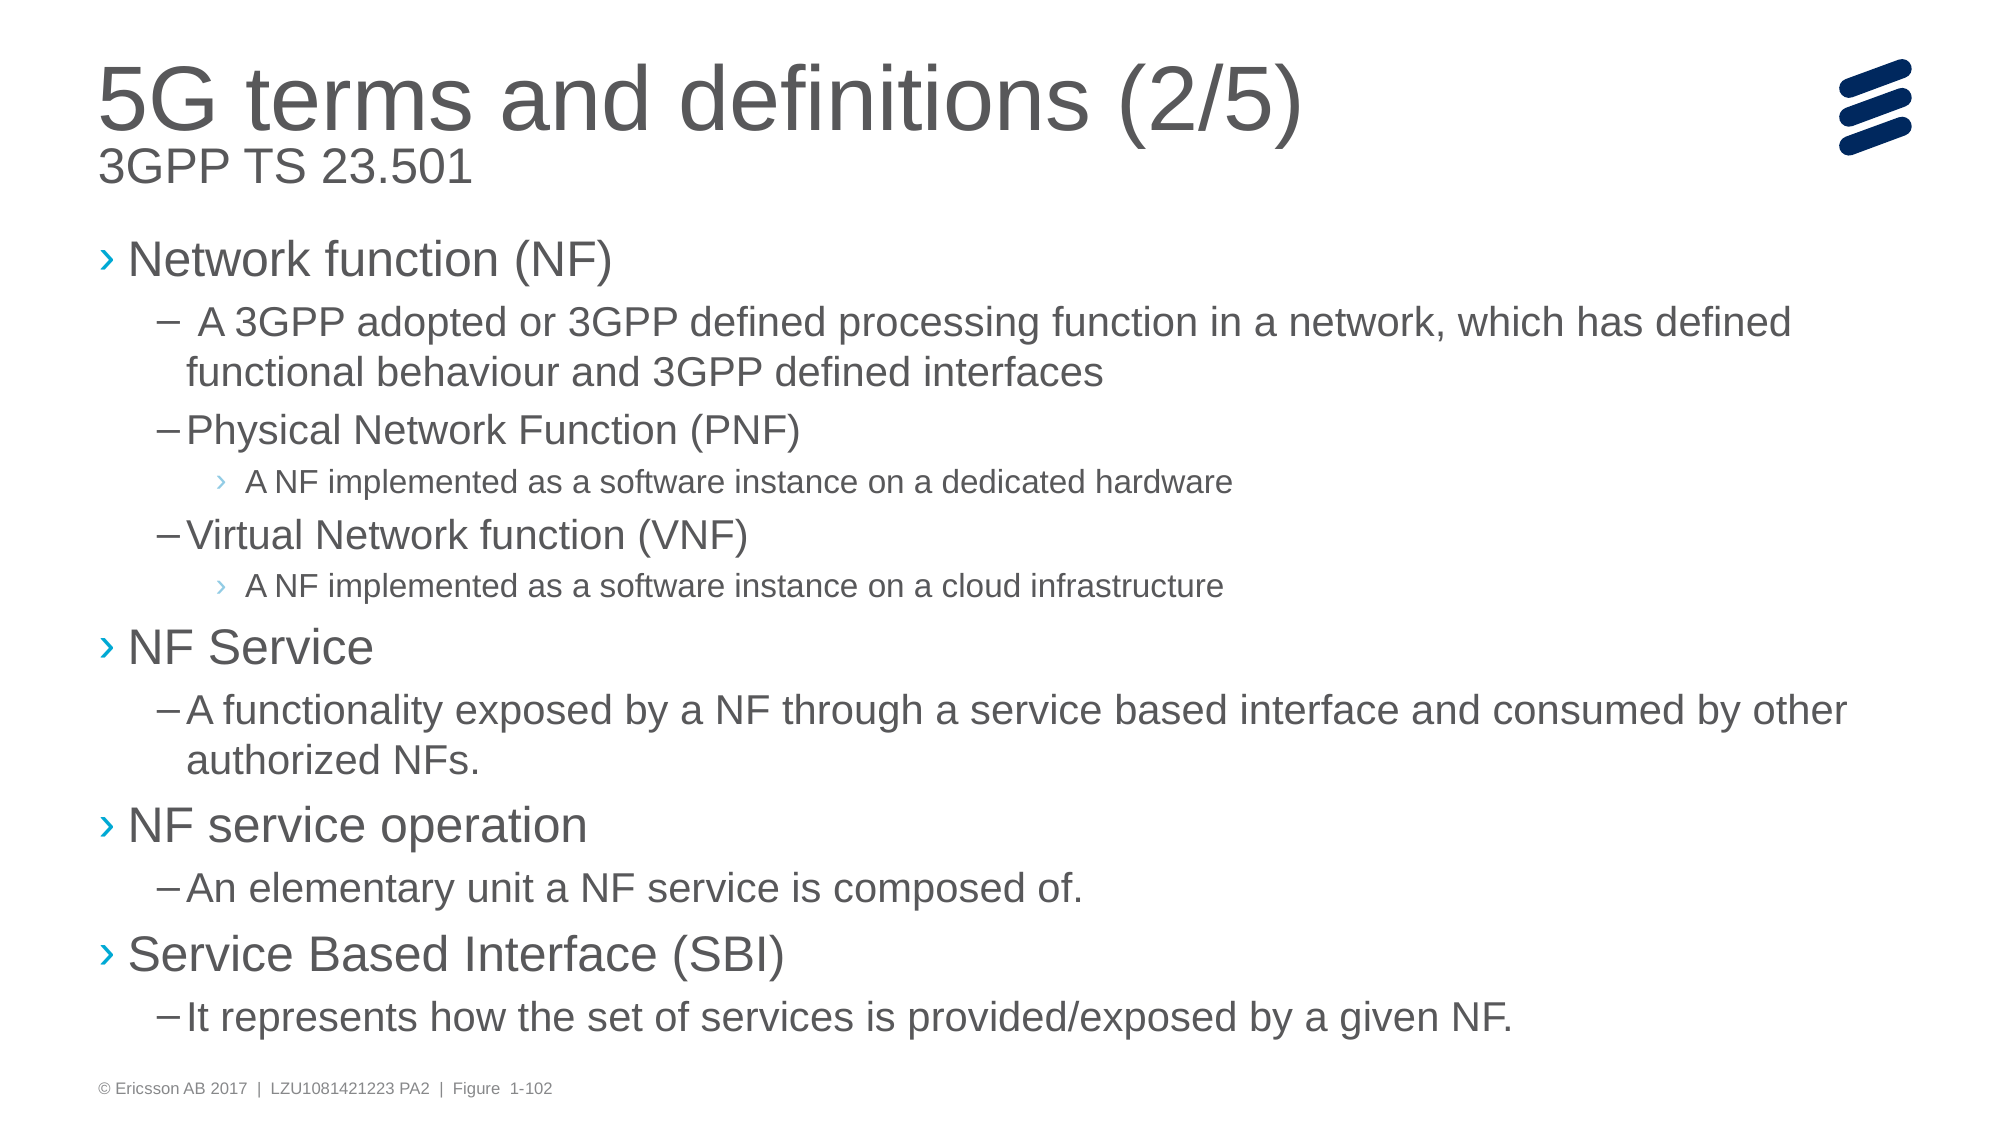

# 5G terms and definitions (2/5) 3GPP TS 23.501
Network function (NF)
 A 3GPP adopted or 3GPP defined processing function in a network, which has defined functional behaviour and 3GPP defined interfaces
Physical Network Function (PNF)
A NF implemented as a software instance on a dedicated hardware
Virtual Network function (VNF)
A NF implemented as a software instance on a cloud infrastructure
NF Service
A functionality exposed by a NF through a service based interface and consumed by other authorized NFs.
NF service operation
An elementary unit a NF service is composed of.
Service Based Interface (SBI)
It represents how the set of services is provided/exposed by a given NF.